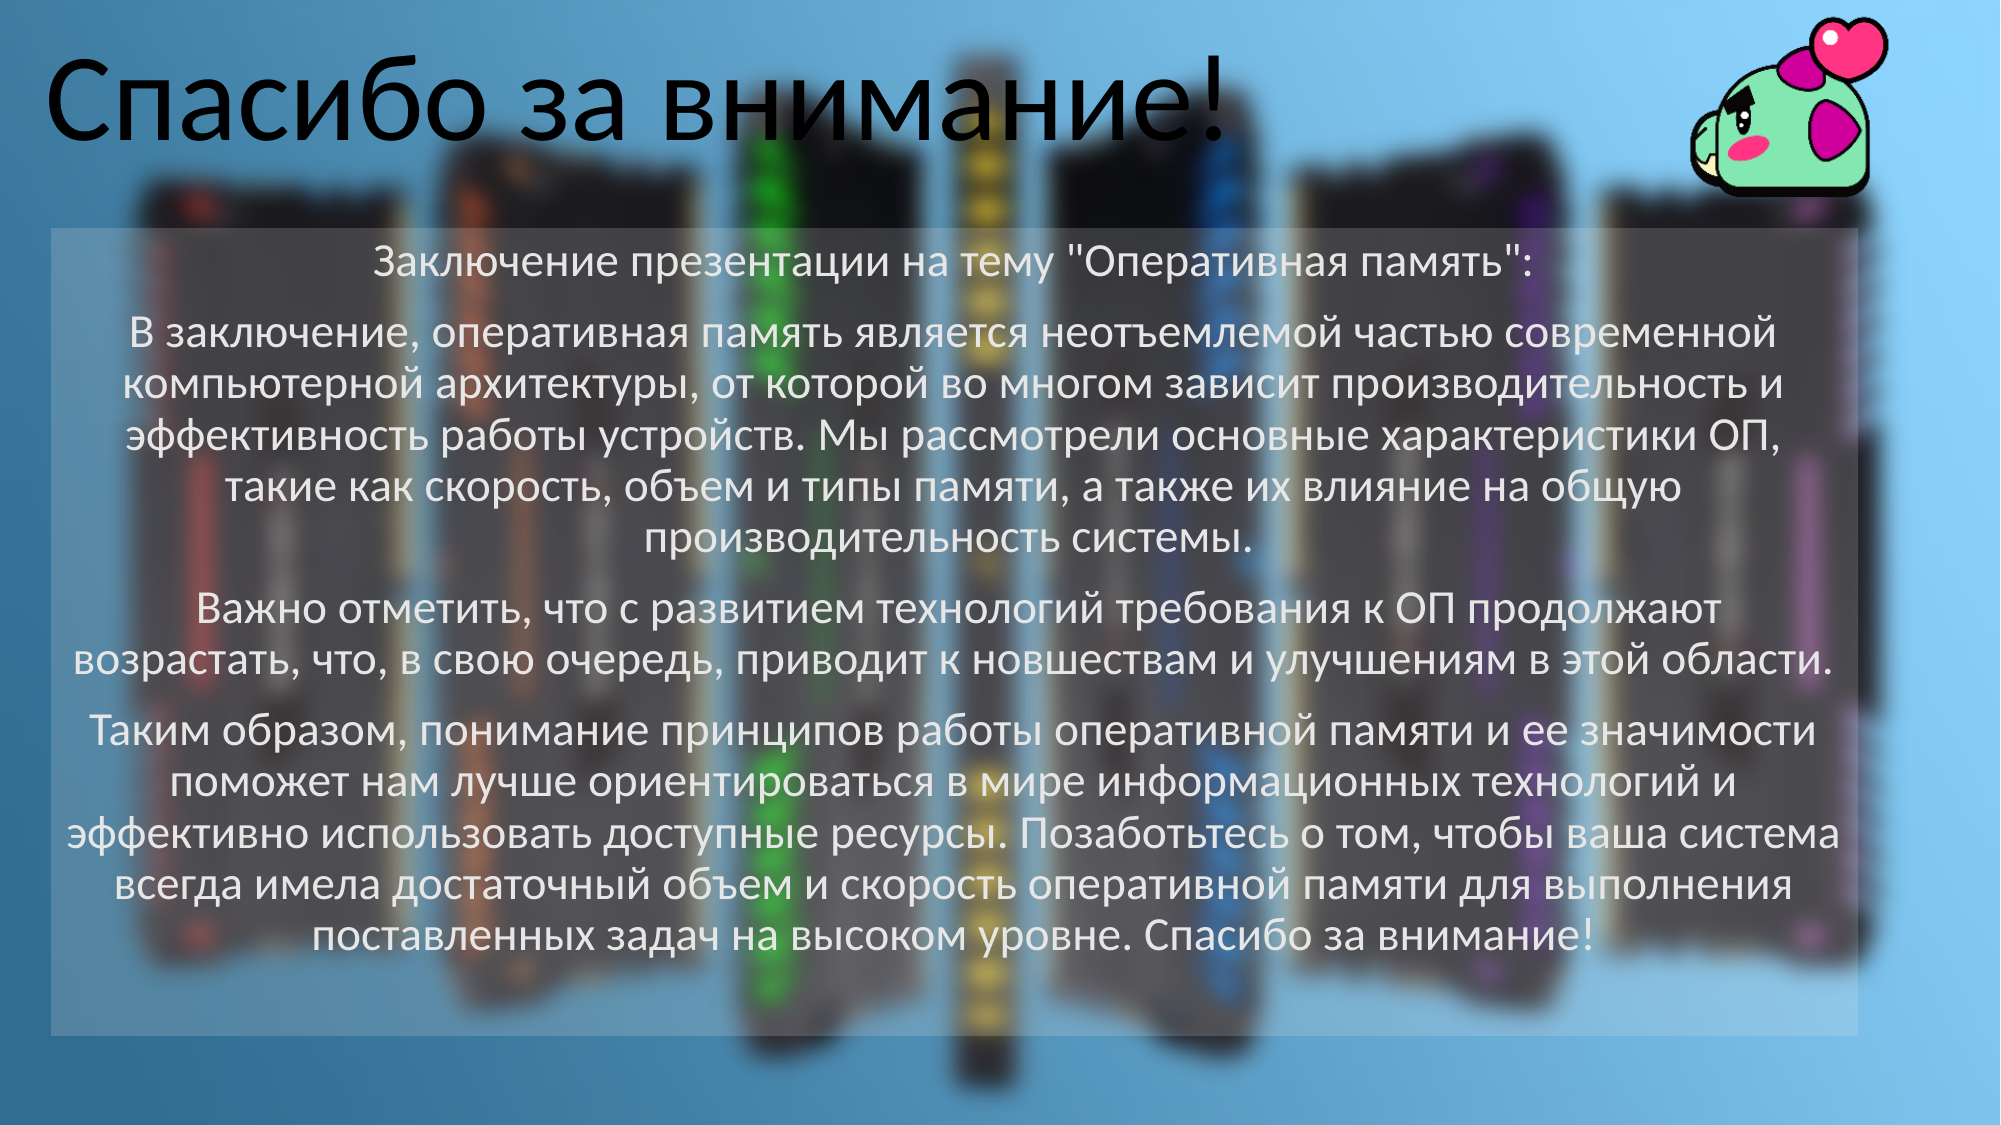

# Спасибо за внимание!
Заключение презентации на тему "Оперативная память":
В заключение, оперативная память является неотъемлемой частью современной компьютерной архитектуры, от которой во многом зависит производительность и эффективность работы устройств. Мы рассмотрели основные характеристики ОП, такие как скорость, объем и типы памяти, а также их влияние на общую производительность системы.
 Важно отметить, что с развитием технологий требования к ОП продолжают возрастать, что, в свою очередь, приводит к новшествам и улучшениям в этой области.
Таким образом, понимание принципов работы оперативной памяти и ее значимости поможет нам лучше ориентироваться в мире информационных технологий и эффективно использовать доступные ресурсы. Позаботьтесь о том, чтобы ваша система всегда имела достаточный объем и скорость оперативной памяти для выполнения поставленных задач на высоком уровне. Спасибо за внимание!